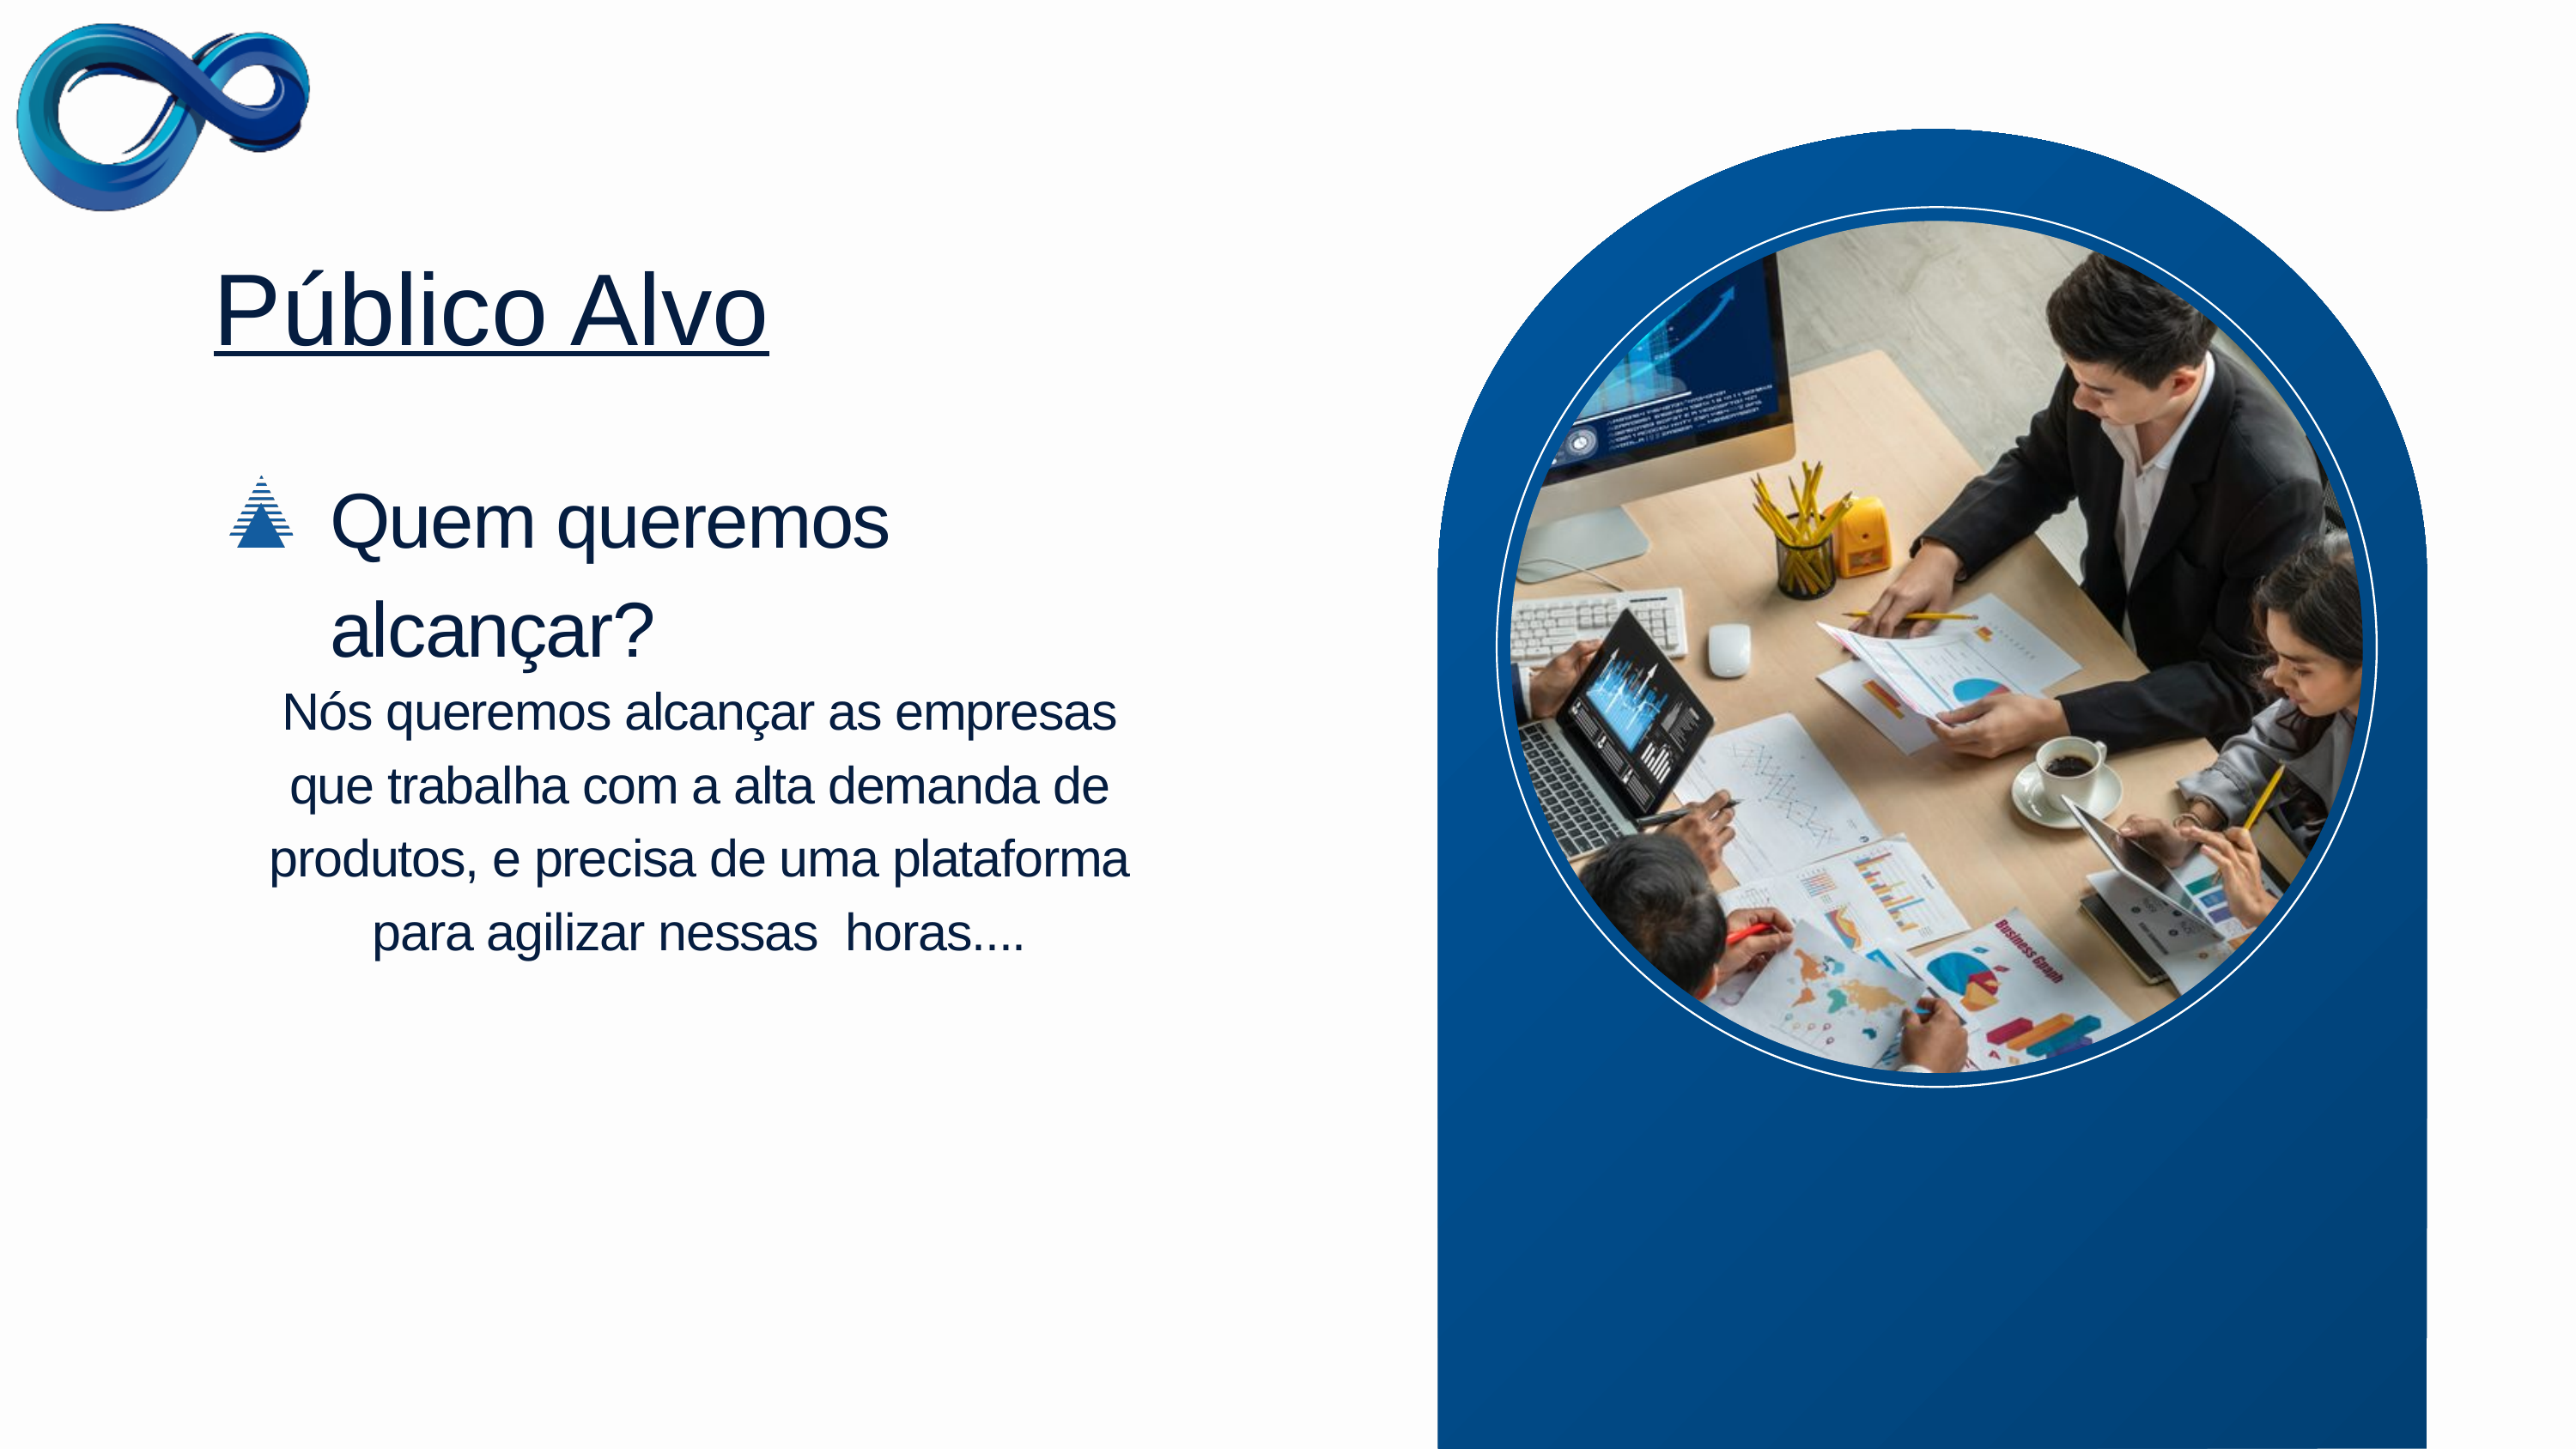

Público Alvo
Quem queremos alcançar?

Nós queremos alcançar as empresas que trabalha com a alta demanda de produtos, e precisa de uma plataforma para agilizar nessas  horas....